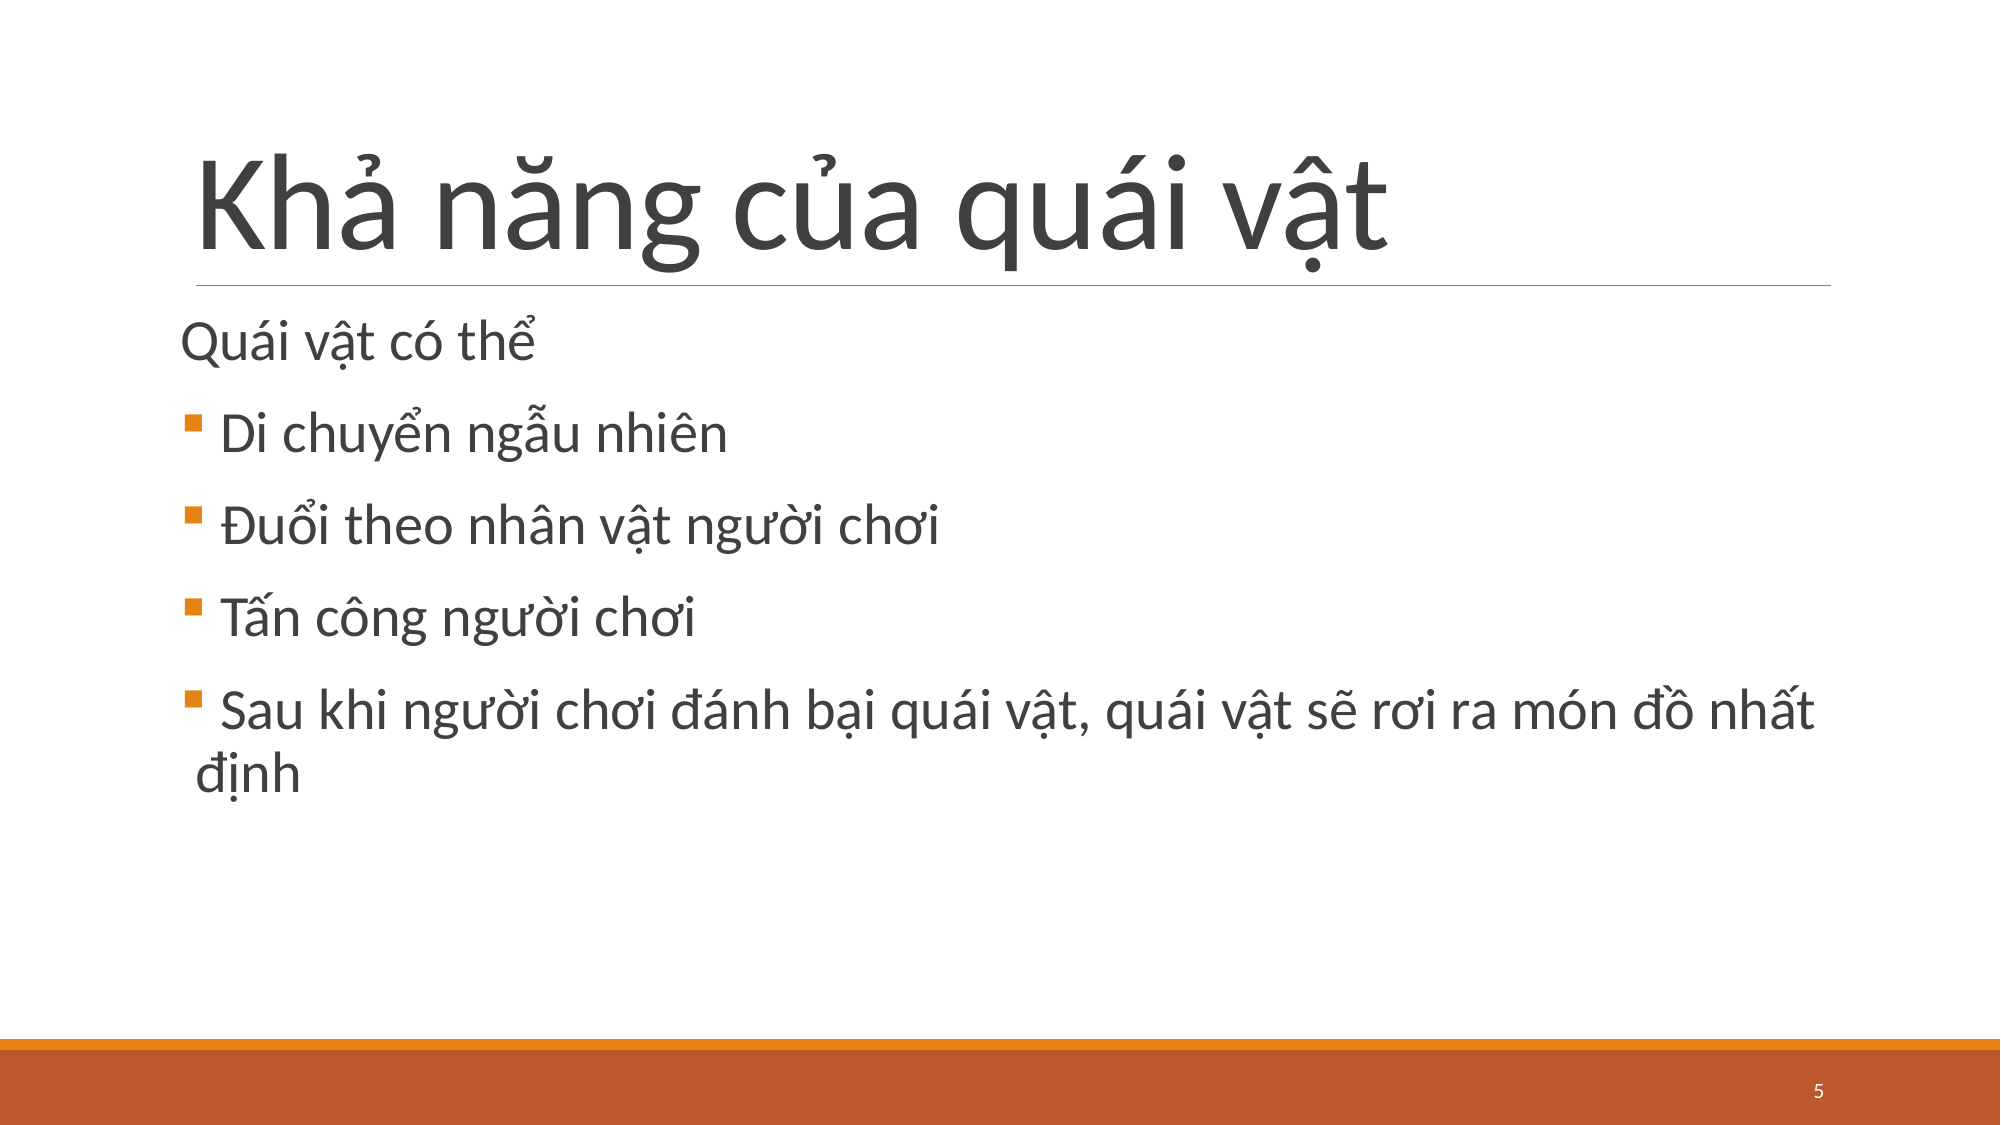

# Khả năng của quái vật
Quái vật có thể
 Di chuyển ngẫu nhiên
 Đuổi theo nhân vật người chơi
 Tấn công người chơi
 Sau khi người chơi đánh bại quái vật, quái vật sẽ rơi ra món đồ nhất định

5